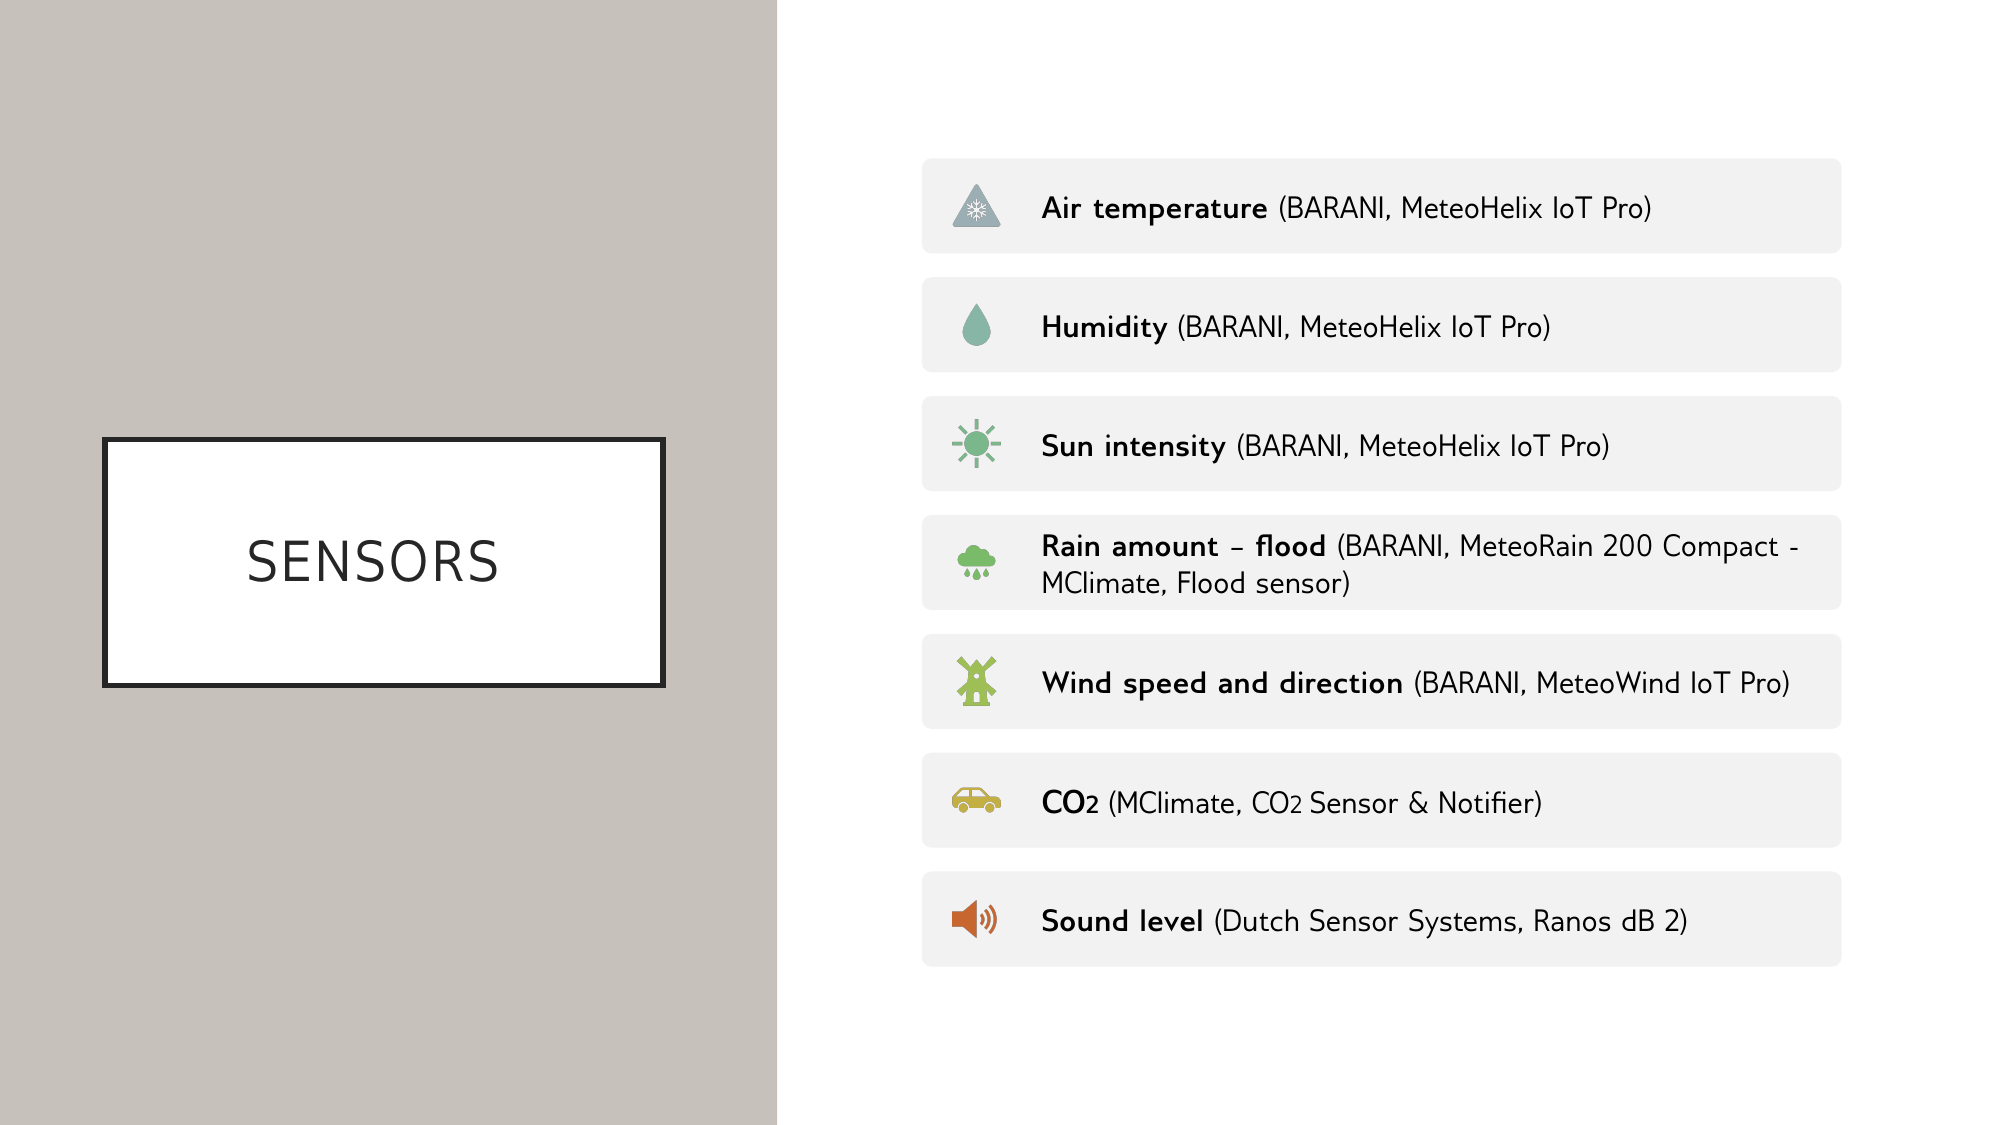

Air temperature (BARANI, MeteoHelix IoT Pro)
Humidity (BARANI, MeteoHelix IoT Pro)
Sun intensity (BARANI, MeteoHelix IoT Pro)
Rain amount – flood (BARANI, MeteoRain 200 Compact - MClimate, Flood sensor)
Wind speed and direction (BARANI, MeteoWind IoT Pro)
CO2 (MClimate, CO2 Sensor & Notifier)
Sound level (Dutch Sensor Systems, Ranos dB 2)
# Sensors